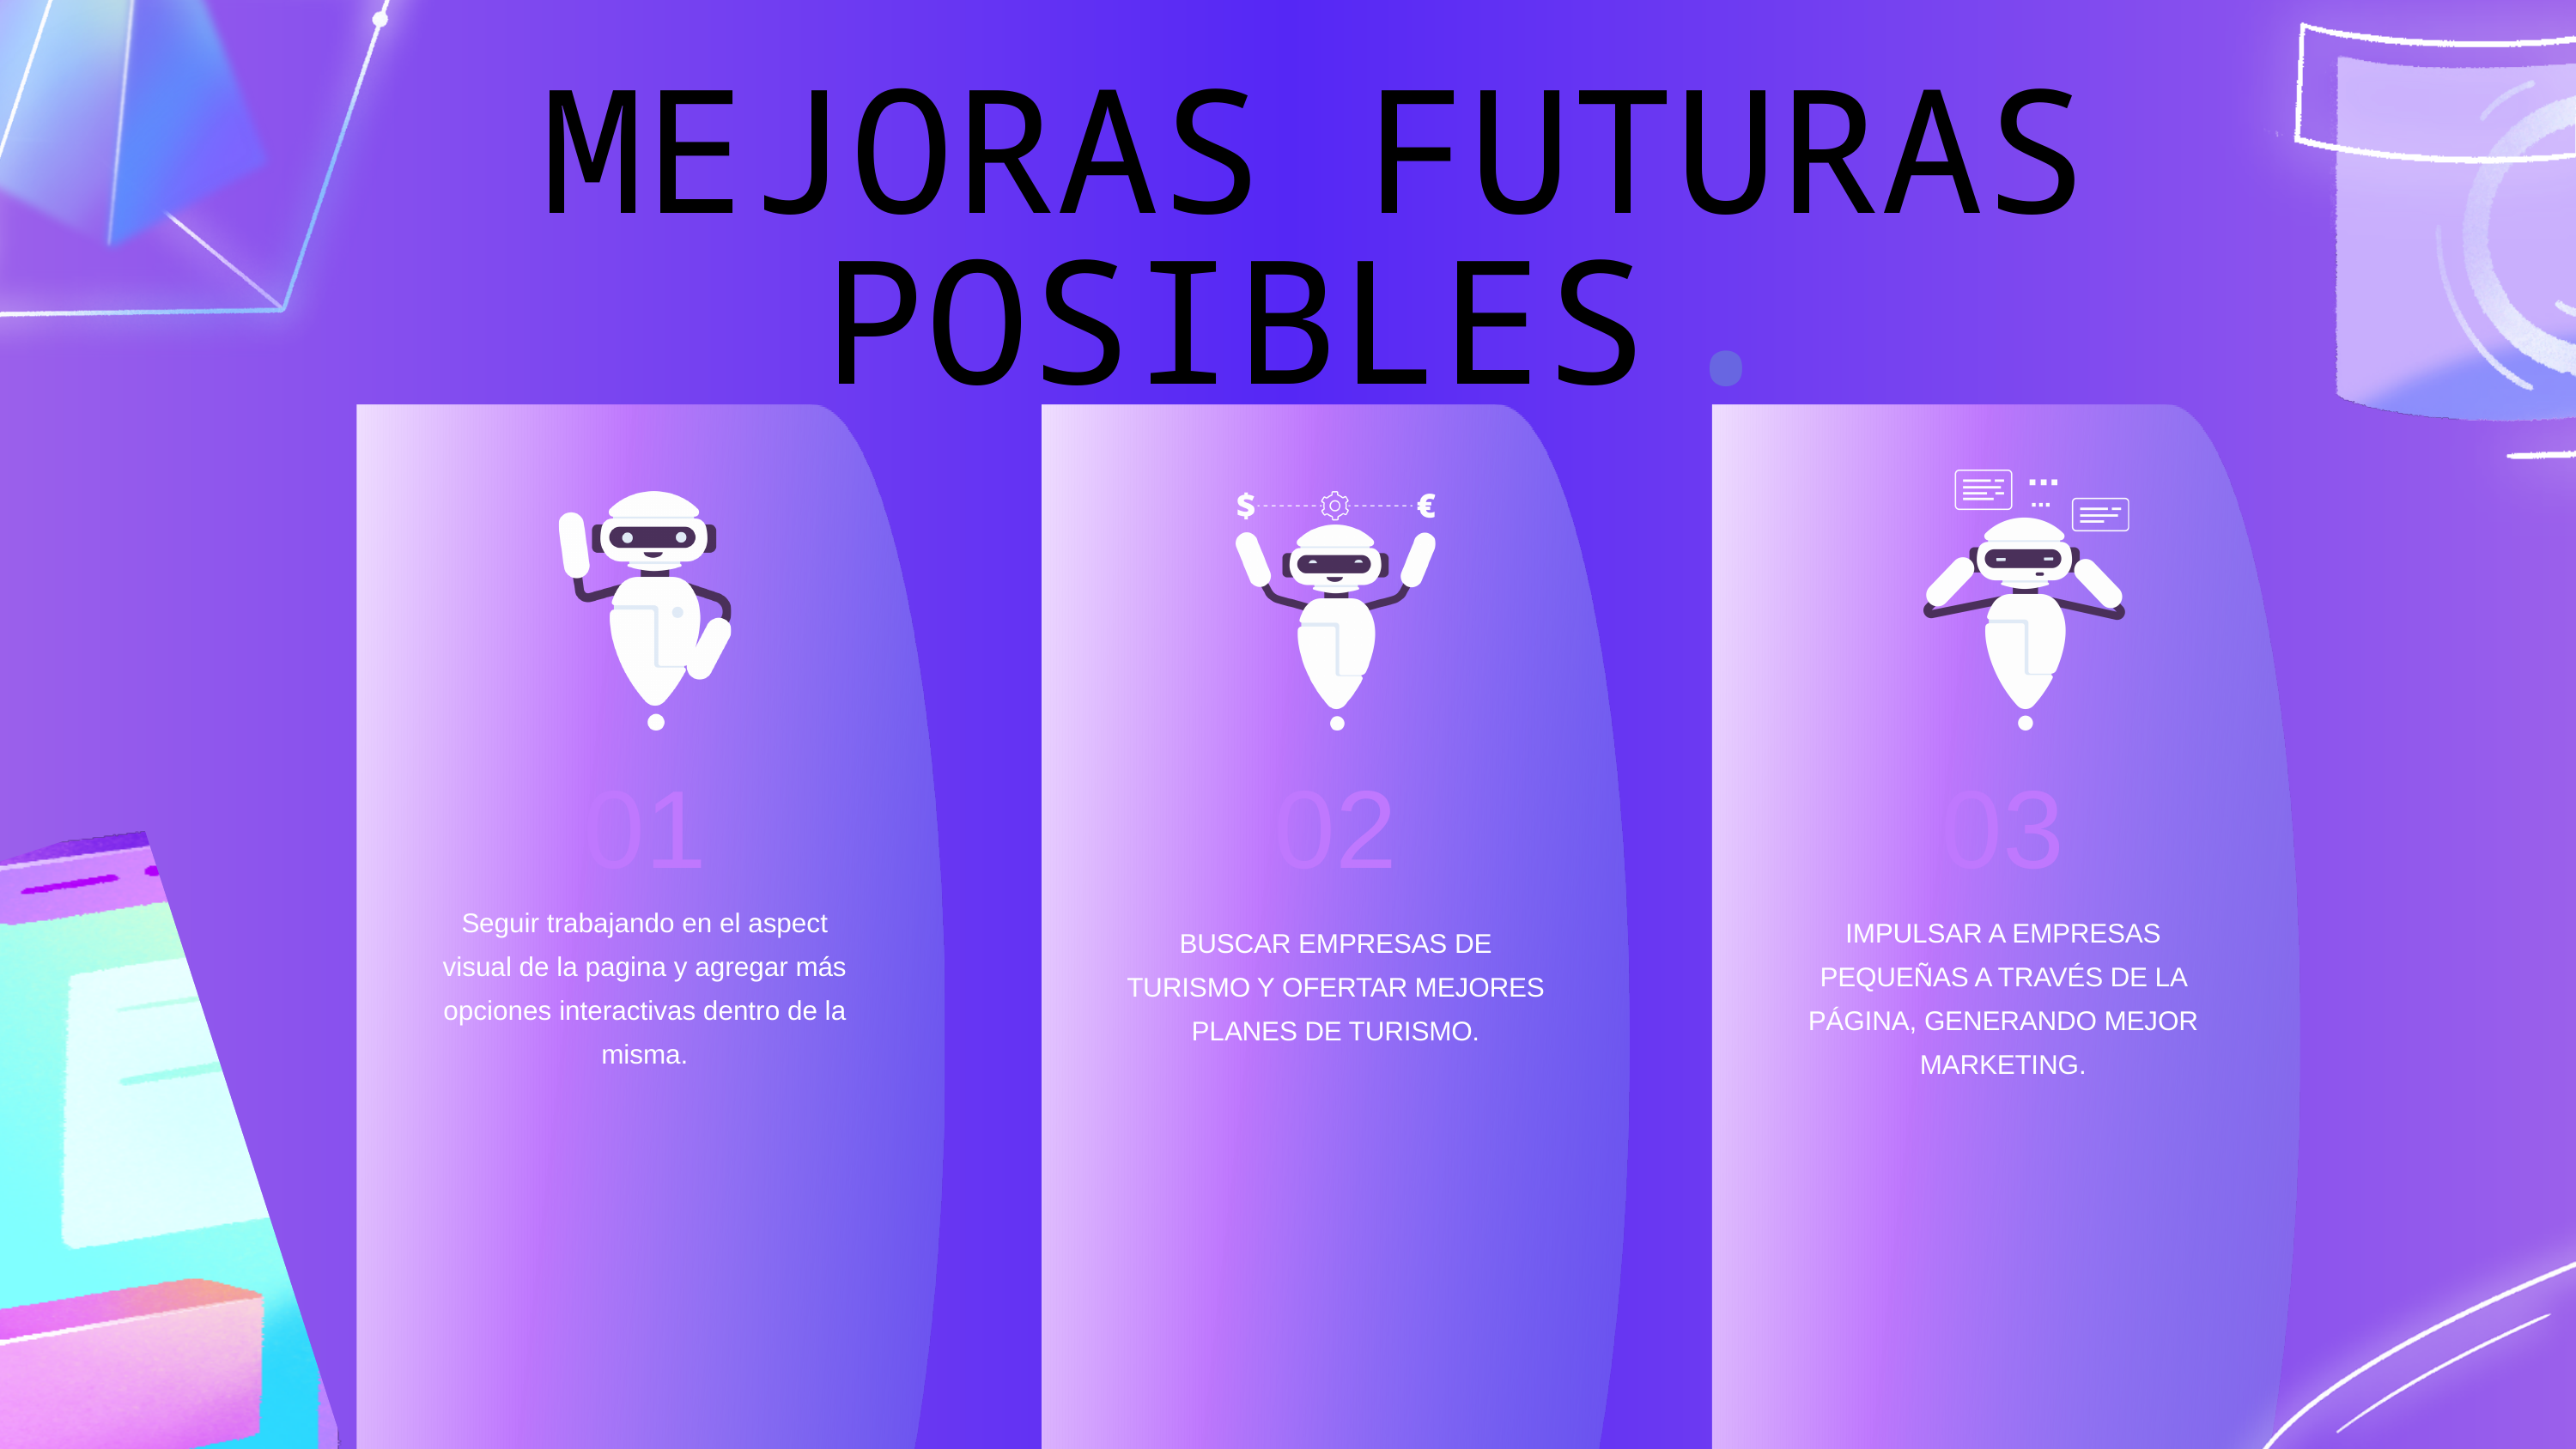

MEJORAS FUTURAS POSIBLES.

01
02
03

Seguir trabajando en el aspect visual de la pagina y agregar más opciones interactivas dentro de la misma.
IMPULSAR A EMPRESAS PEQUEÑAS A TRAVÉS DE LA PÁGINA, GENERANDO MEJOR MARKETING.
BUSCAR EMPRESAS DE TURISMO Y OFERTAR MEJORES PLANES DE TURISMO.